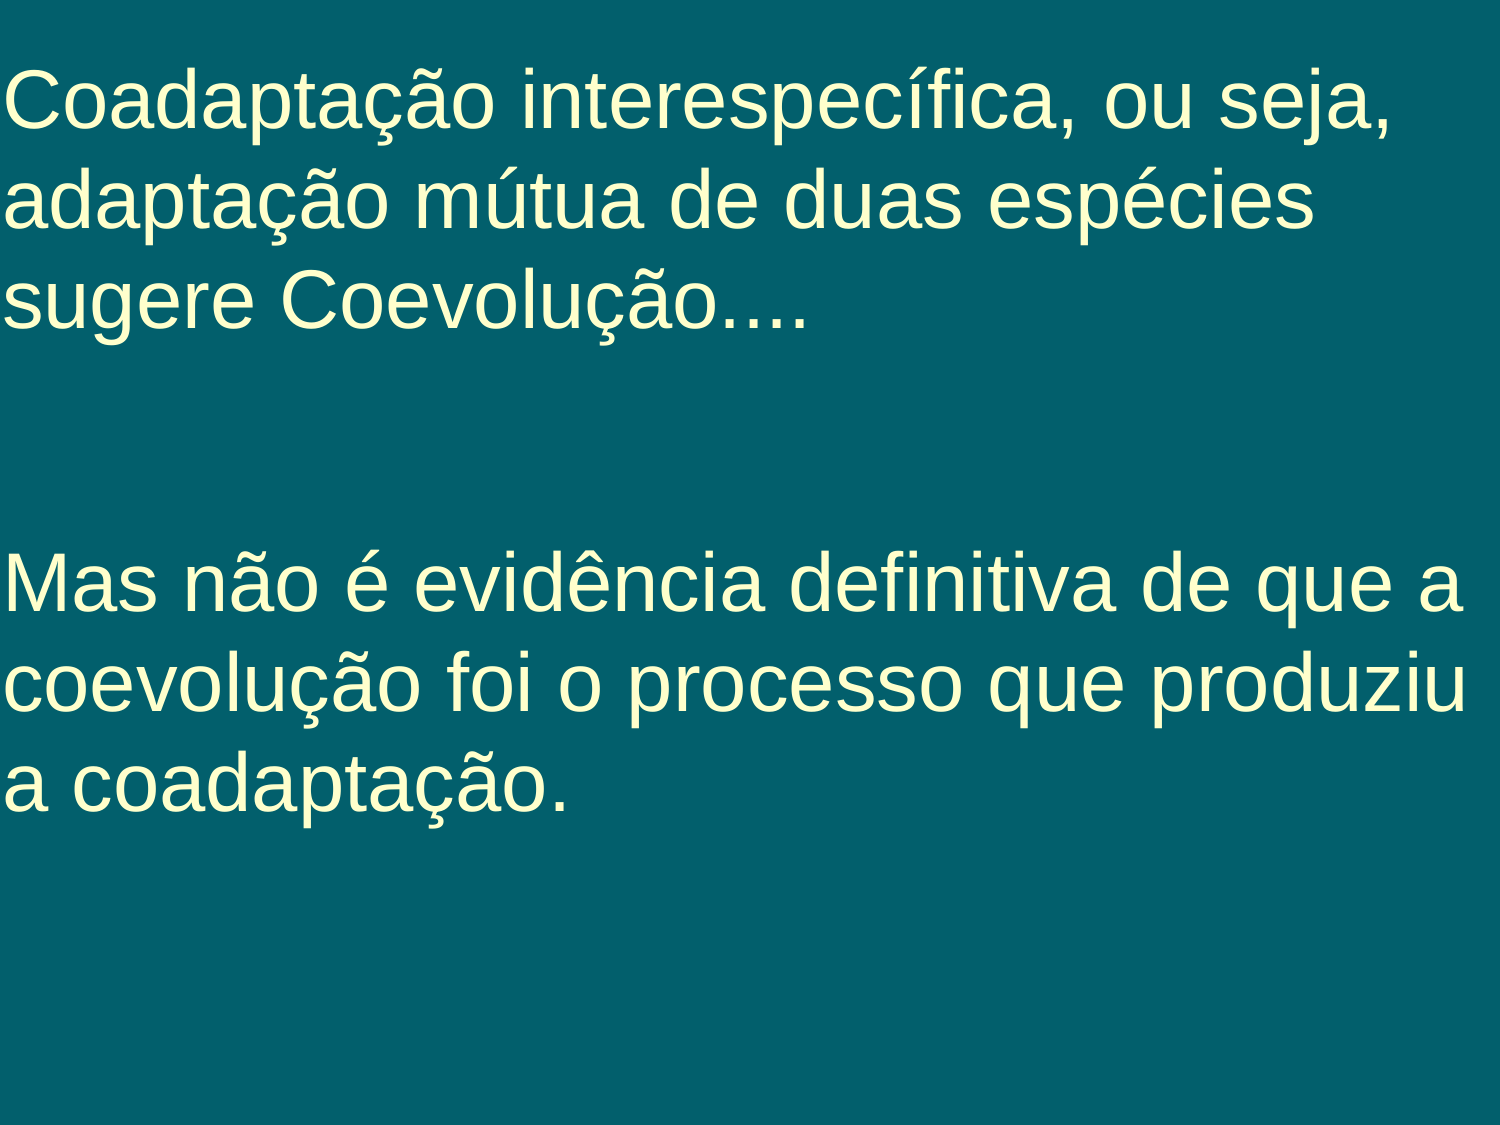

Coadaptação interespecífica, ou seja, adaptação mútua de duas espécies sugere Coevolução....

Mas não é evidência definitiva de que a coevolução foi o processo que produziu a coadaptação.